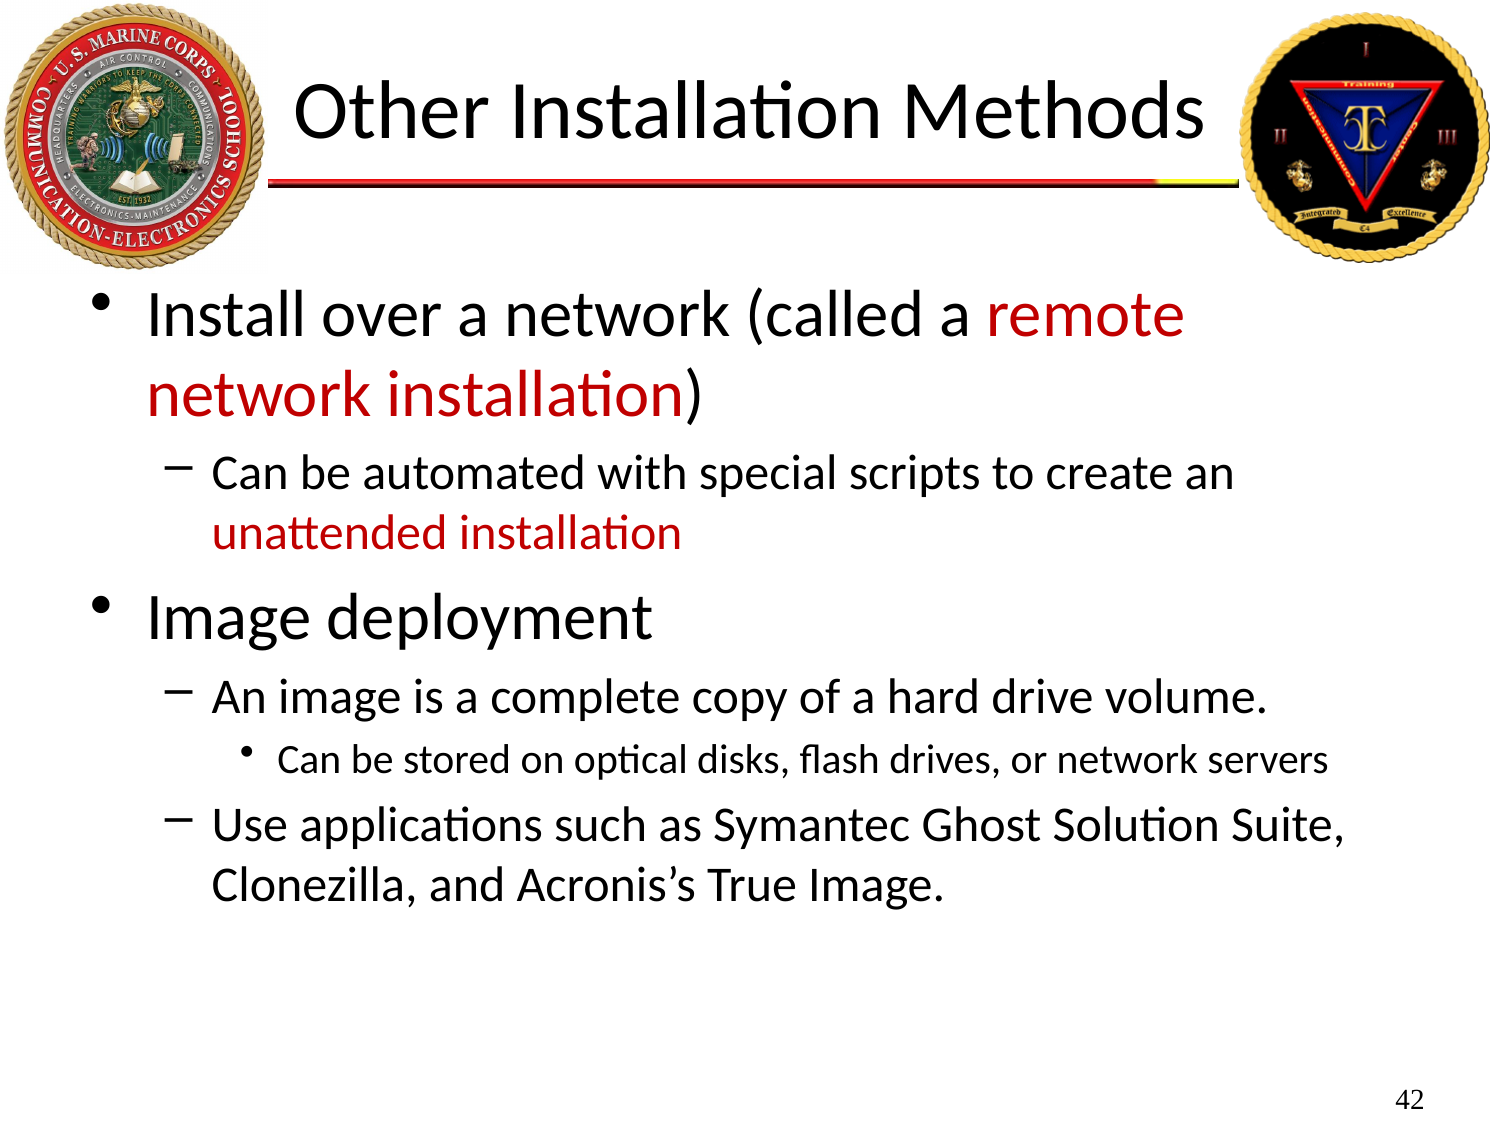

# Other Installation Methods
Install over a network (called a remote network installation)
Can be automated with special scripts to create an unattended installation
Image deployment
An image is a complete copy of a hard drive volume.
Can be stored on optical disks, flash drives, or network servers
Use applications such as Symantec Ghost Solution Suite, Clonezilla, and Acronis’s True Image.